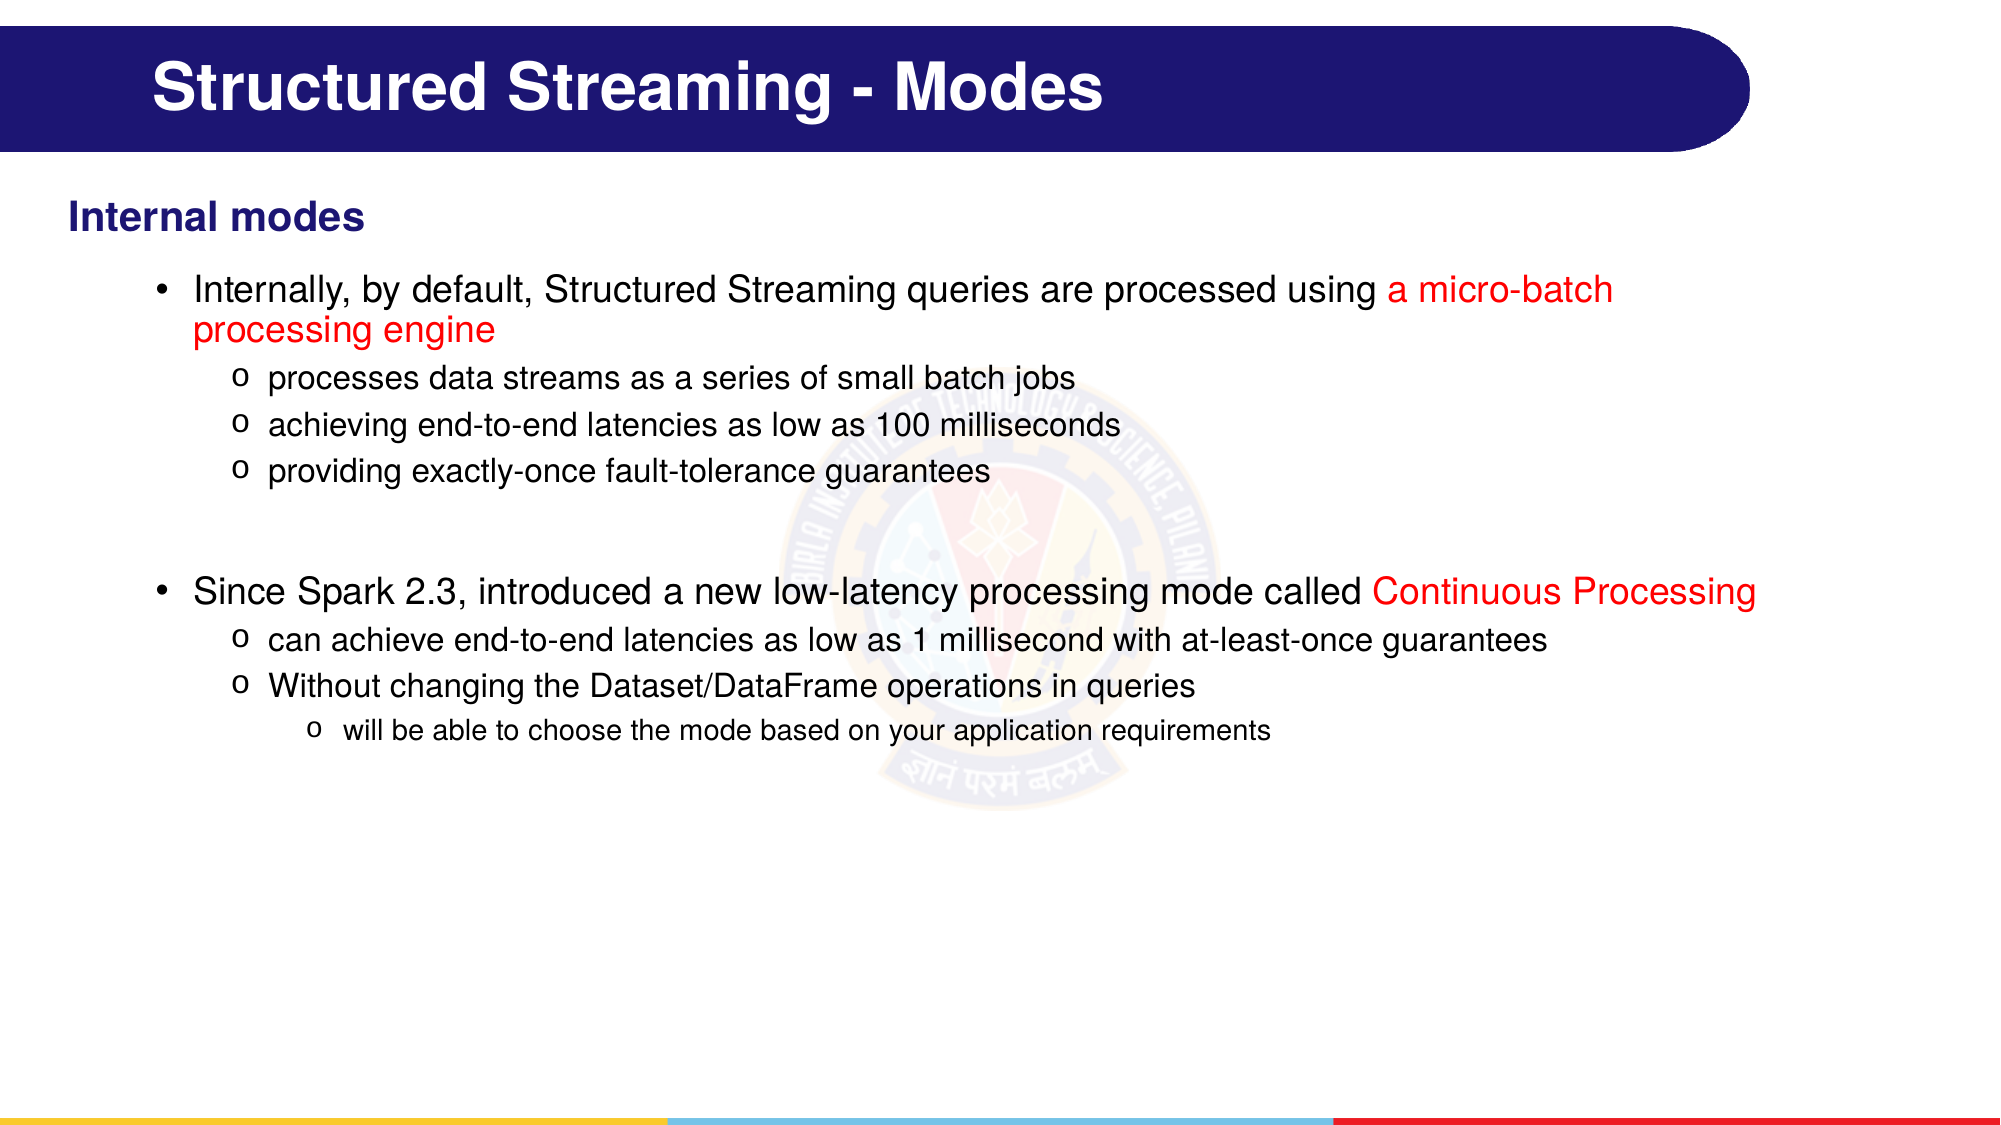

# Structured Streaming - Modes
Internal modes
Internally, by default, Structured Streaming queries are processed using a micro-batch processing engine
processes data streams as a series of small batch jobs
achieving end-to-end latencies as low as 100 milliseconds
providing exactly-once fault-tolerance guarantees

Since Spark 2.3, introduced a new low-latency processing mode called Continuous Processing
can achieve end-to-end latencies as low as 1 millisecond with at-least-once guarantees
Without changing the Dataset/DataFrame operations in queries
will be able to choose the mode based on your application requirements